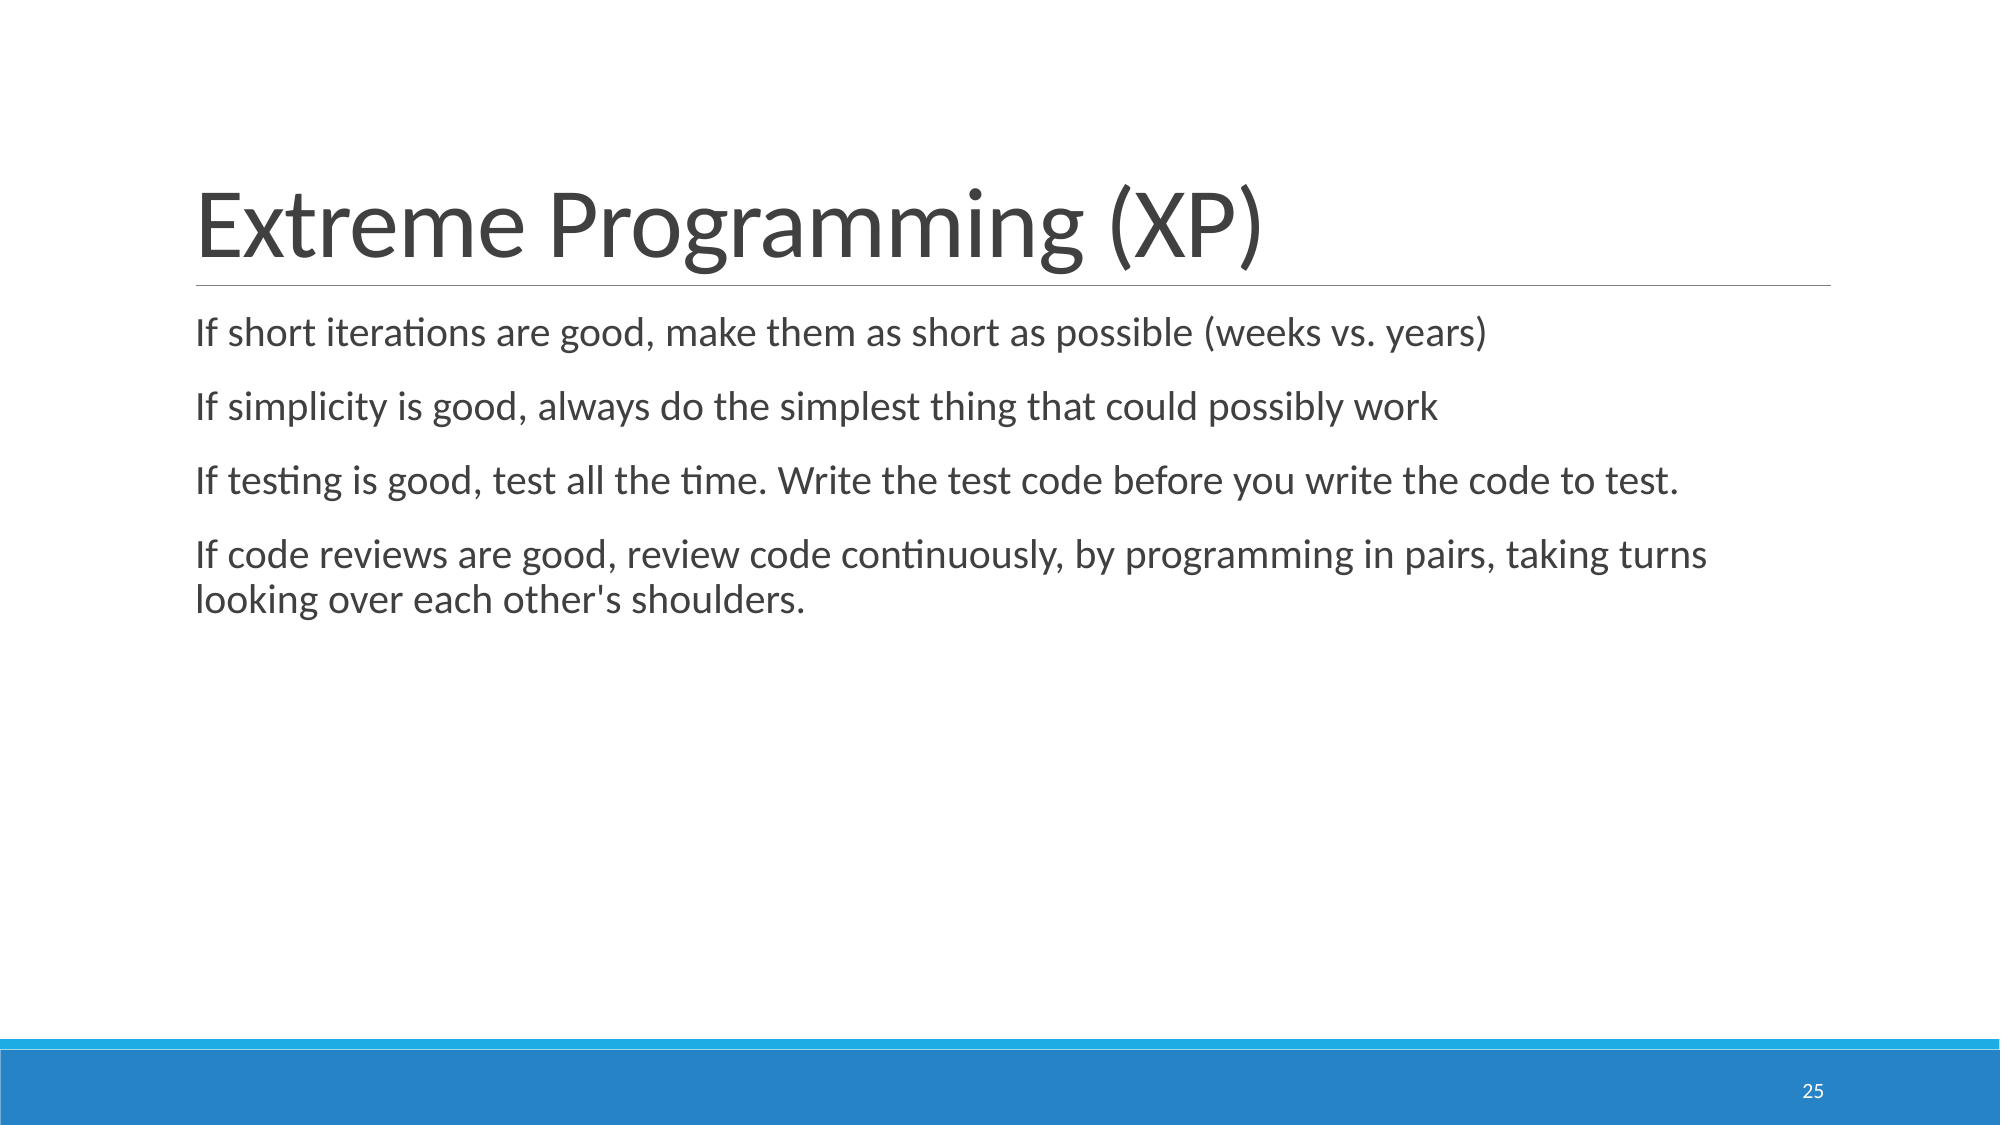

# Extreme Programming (XP)
If short iterations are good, make them as short as possible (weeks vs. years)
If simplicity is good, always do the simplest thing that could possibly work
If testing is good, test all the time. Write the test code before you write the code to test.
If code reviews are good, review code continuously, by programming in pairs, taking turns looking over each other's shoulders.
25